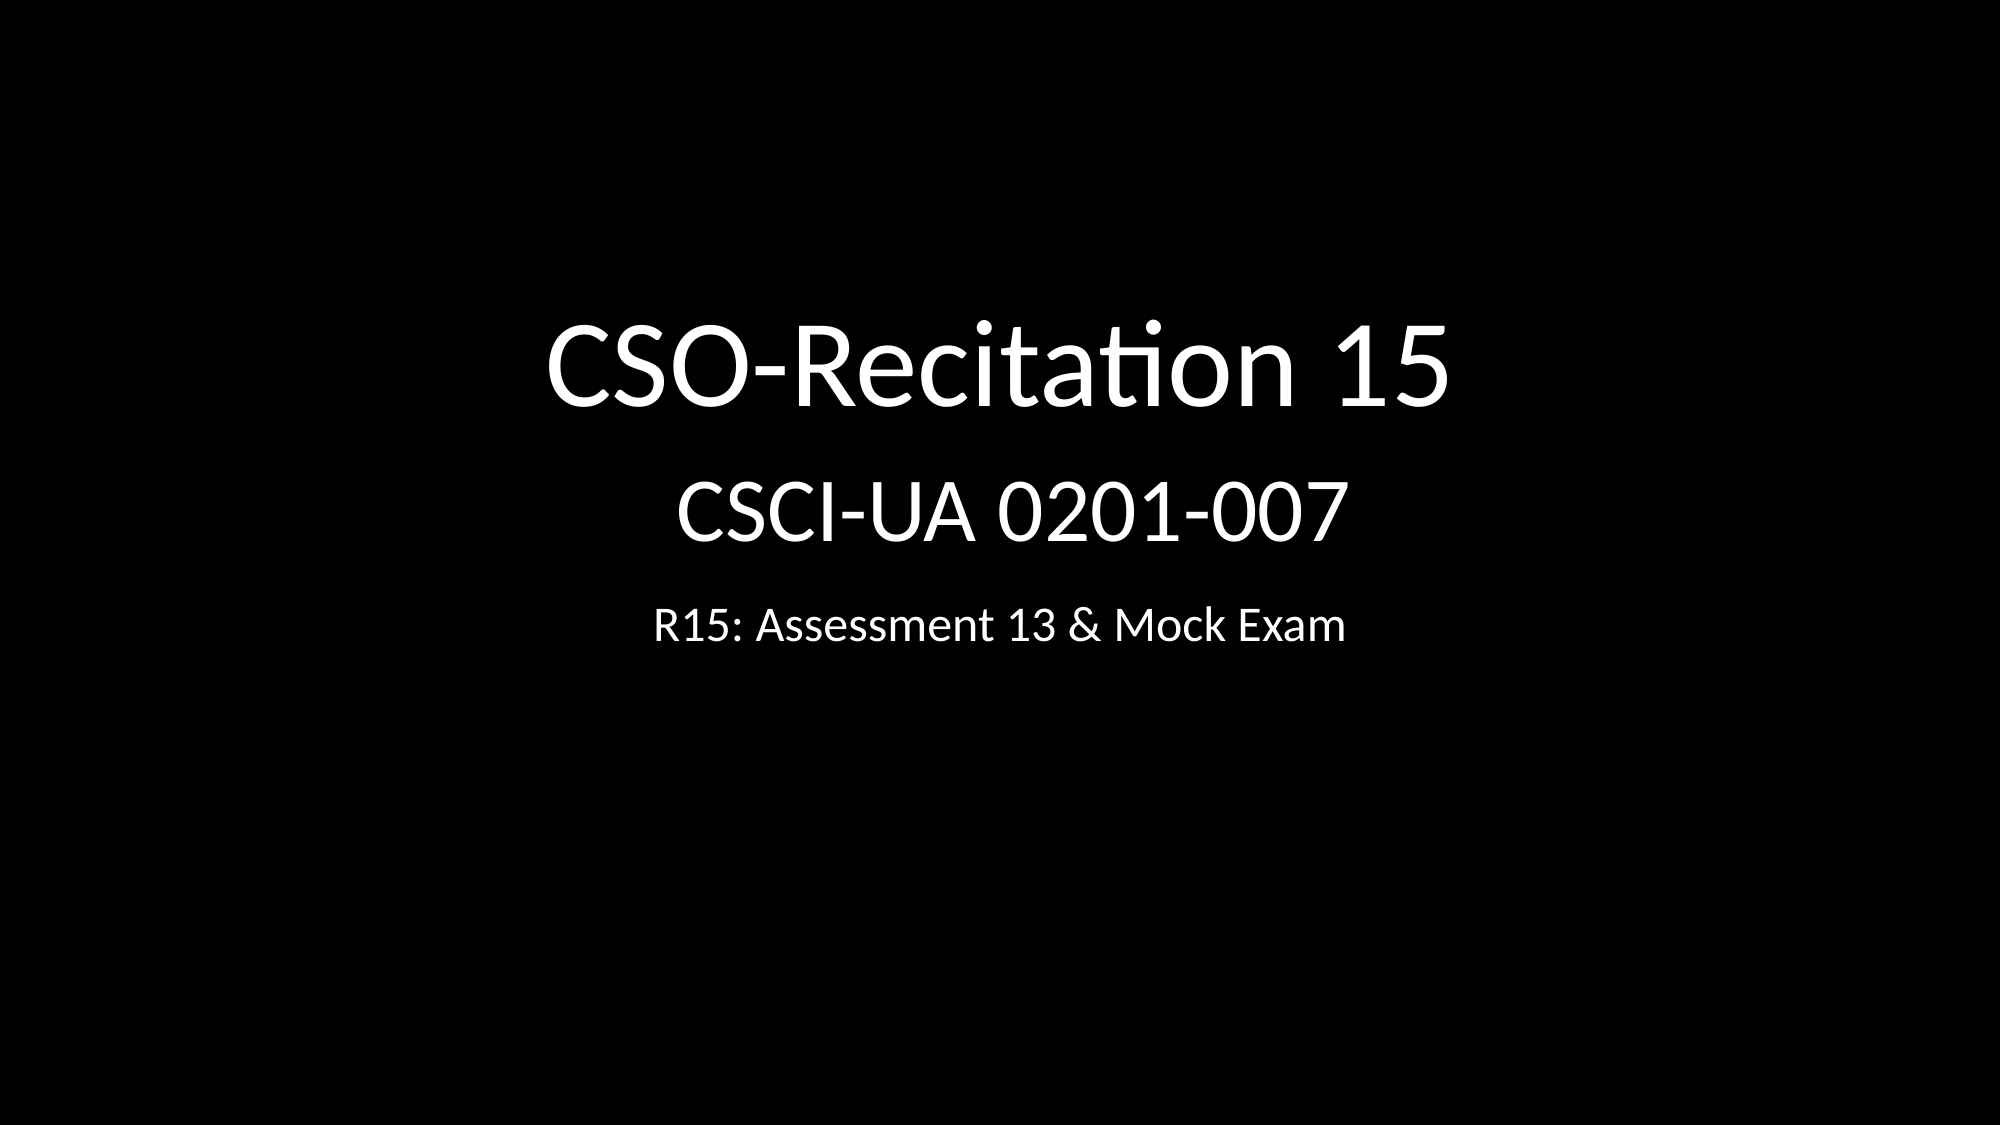

# CSO-Recitation 15 CSCI-UA 0201-007
R15: Assessment 13 & Mock Exam